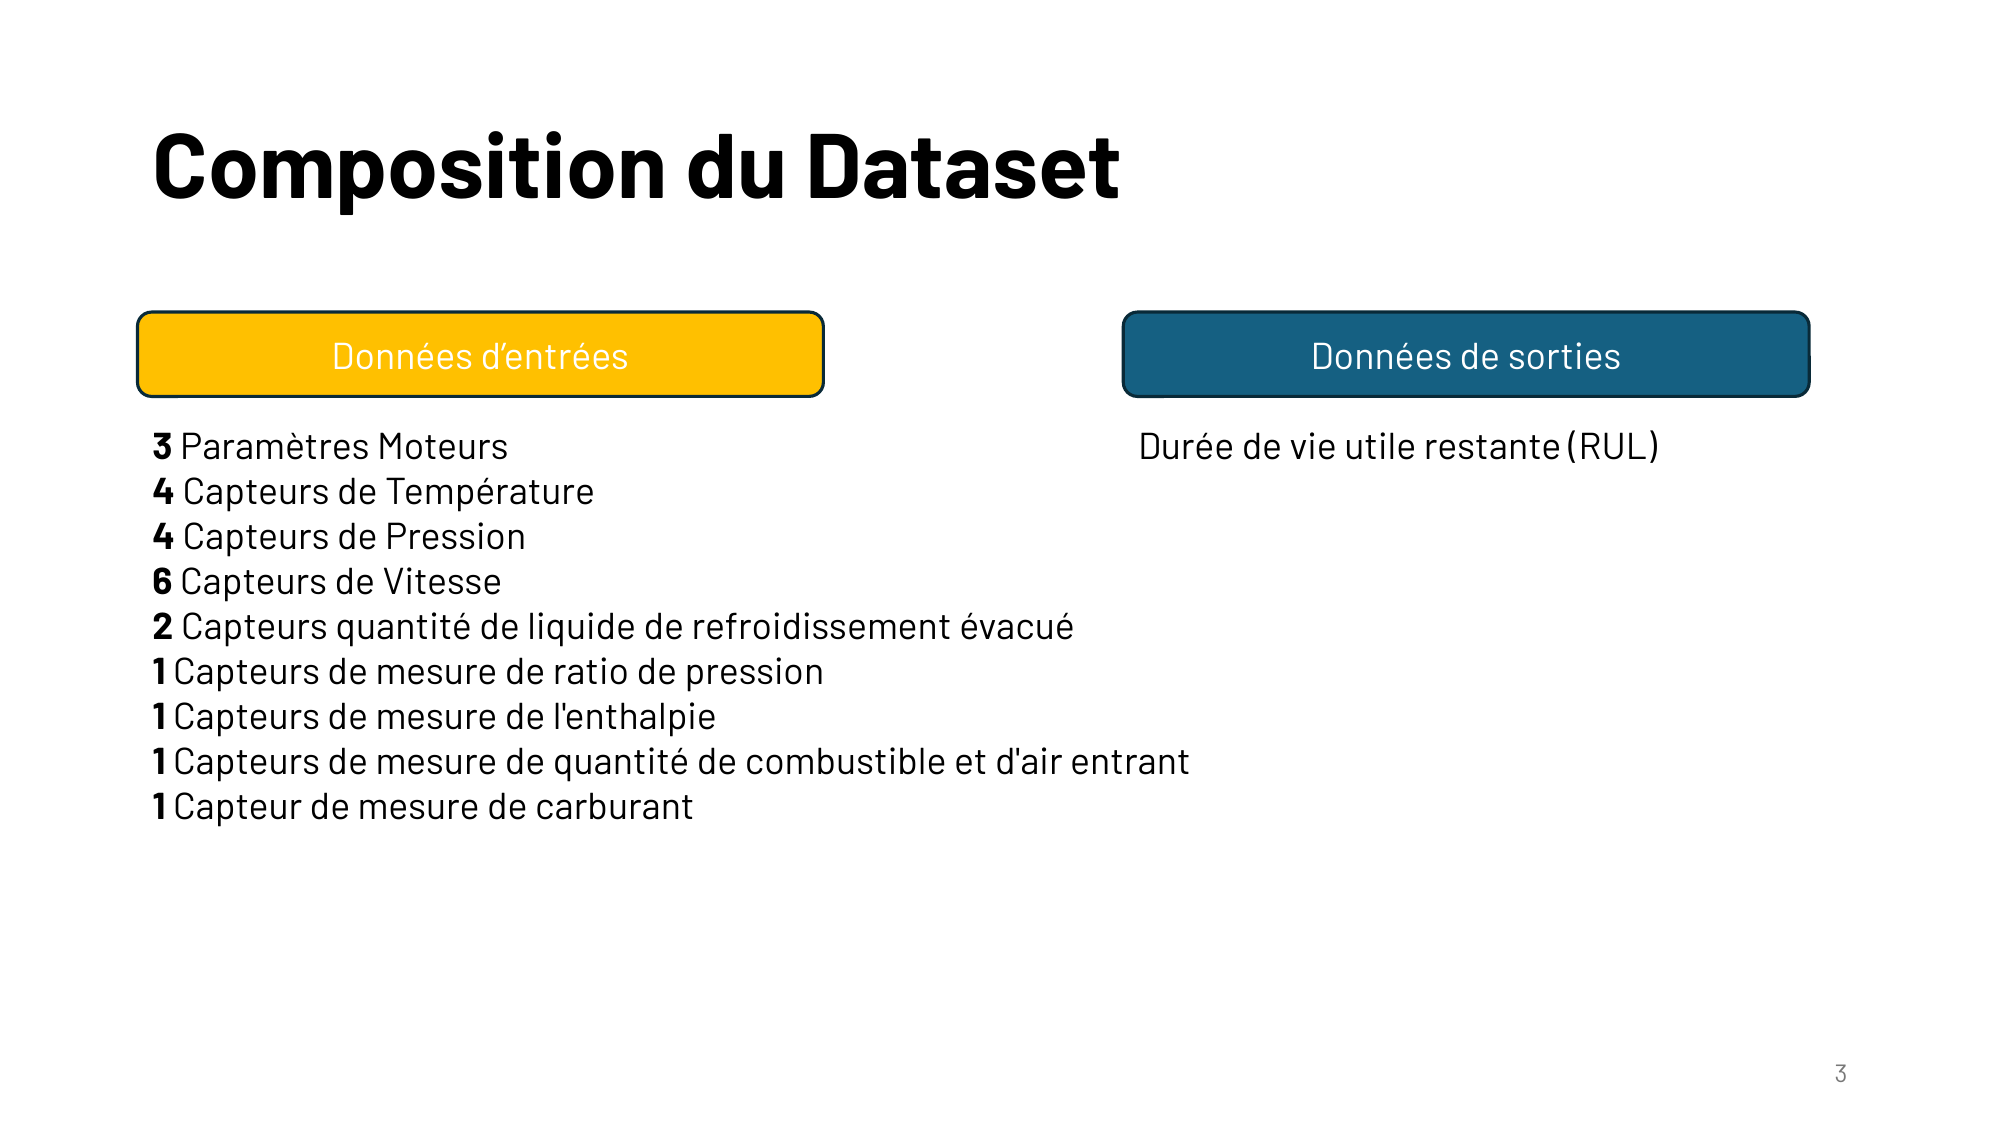

# Composition du Dataset
Données d’entrées
Données de sorties
3 Paramètres Moteurs
4 Capteurs de Température
4 Capteurs de Pression
6 Capteurs de Vitesse
2 Capteurs quantité de liquide de refroidissement évacué
1 Capteurs de mesure de ratio de pression
1 Capteurs de mesure de l'enthalpie
1 Capteurs de mesure de quantité de combustible et d'air entrant
1 Capteur de mesure de carburant
Durée de vie utile restante (RUL)
3